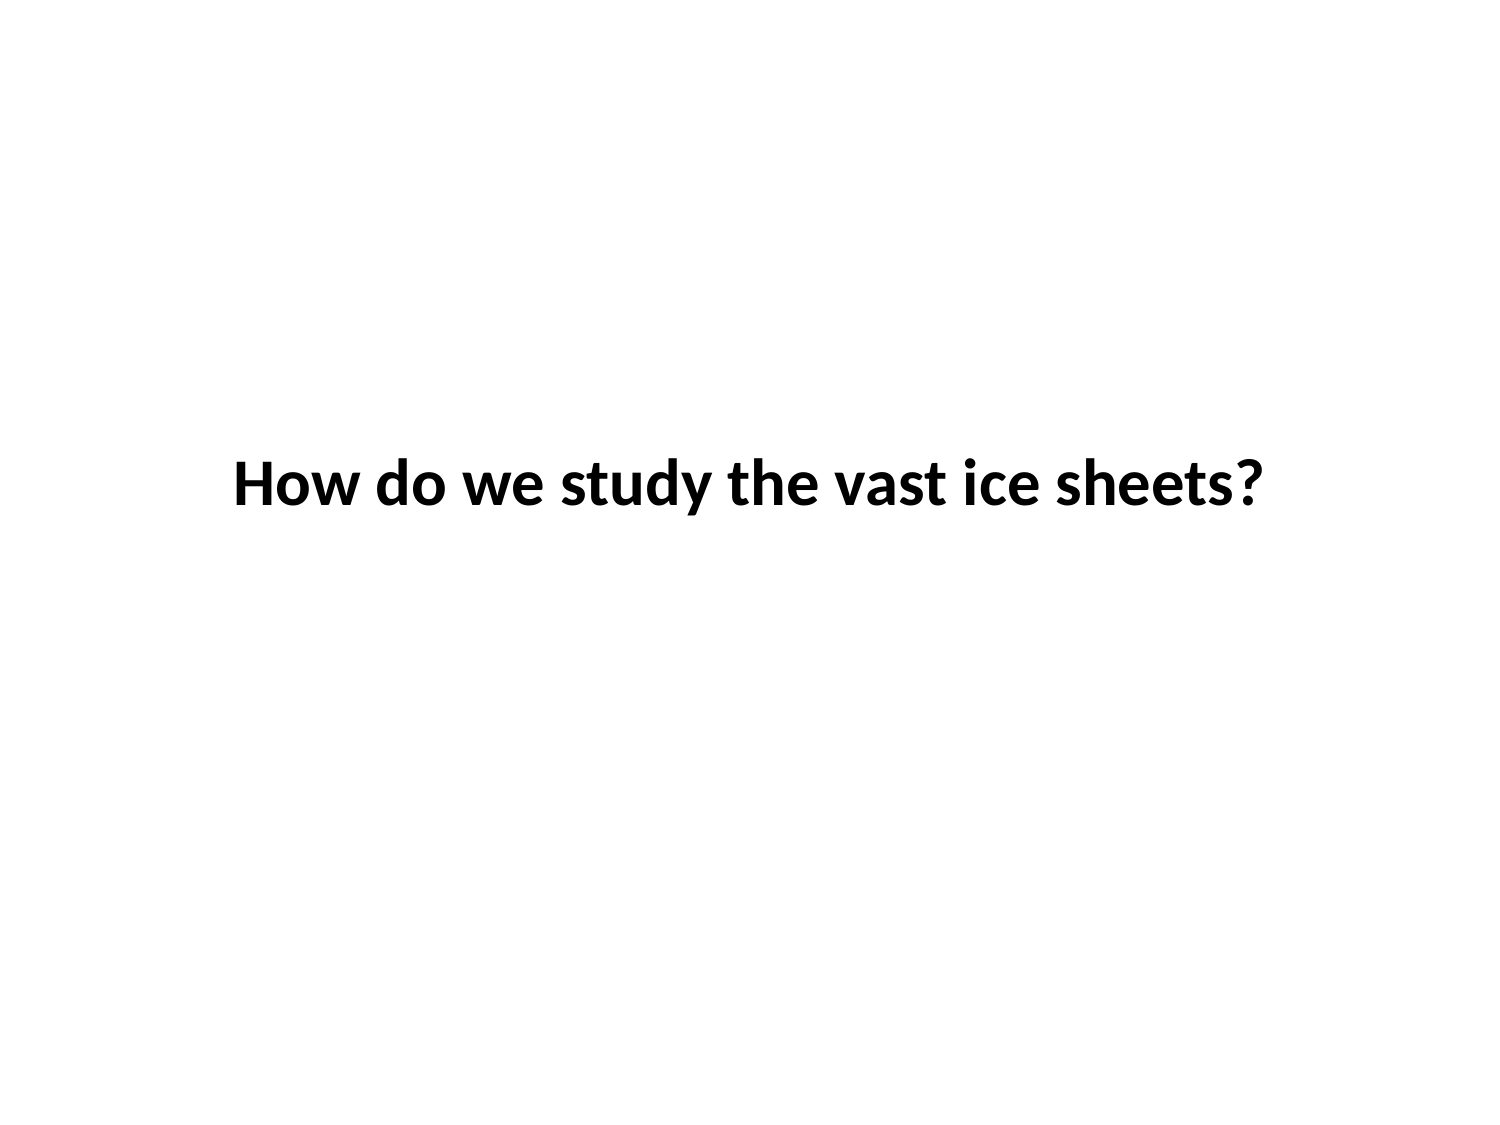

How do we study the vast ice sheets?